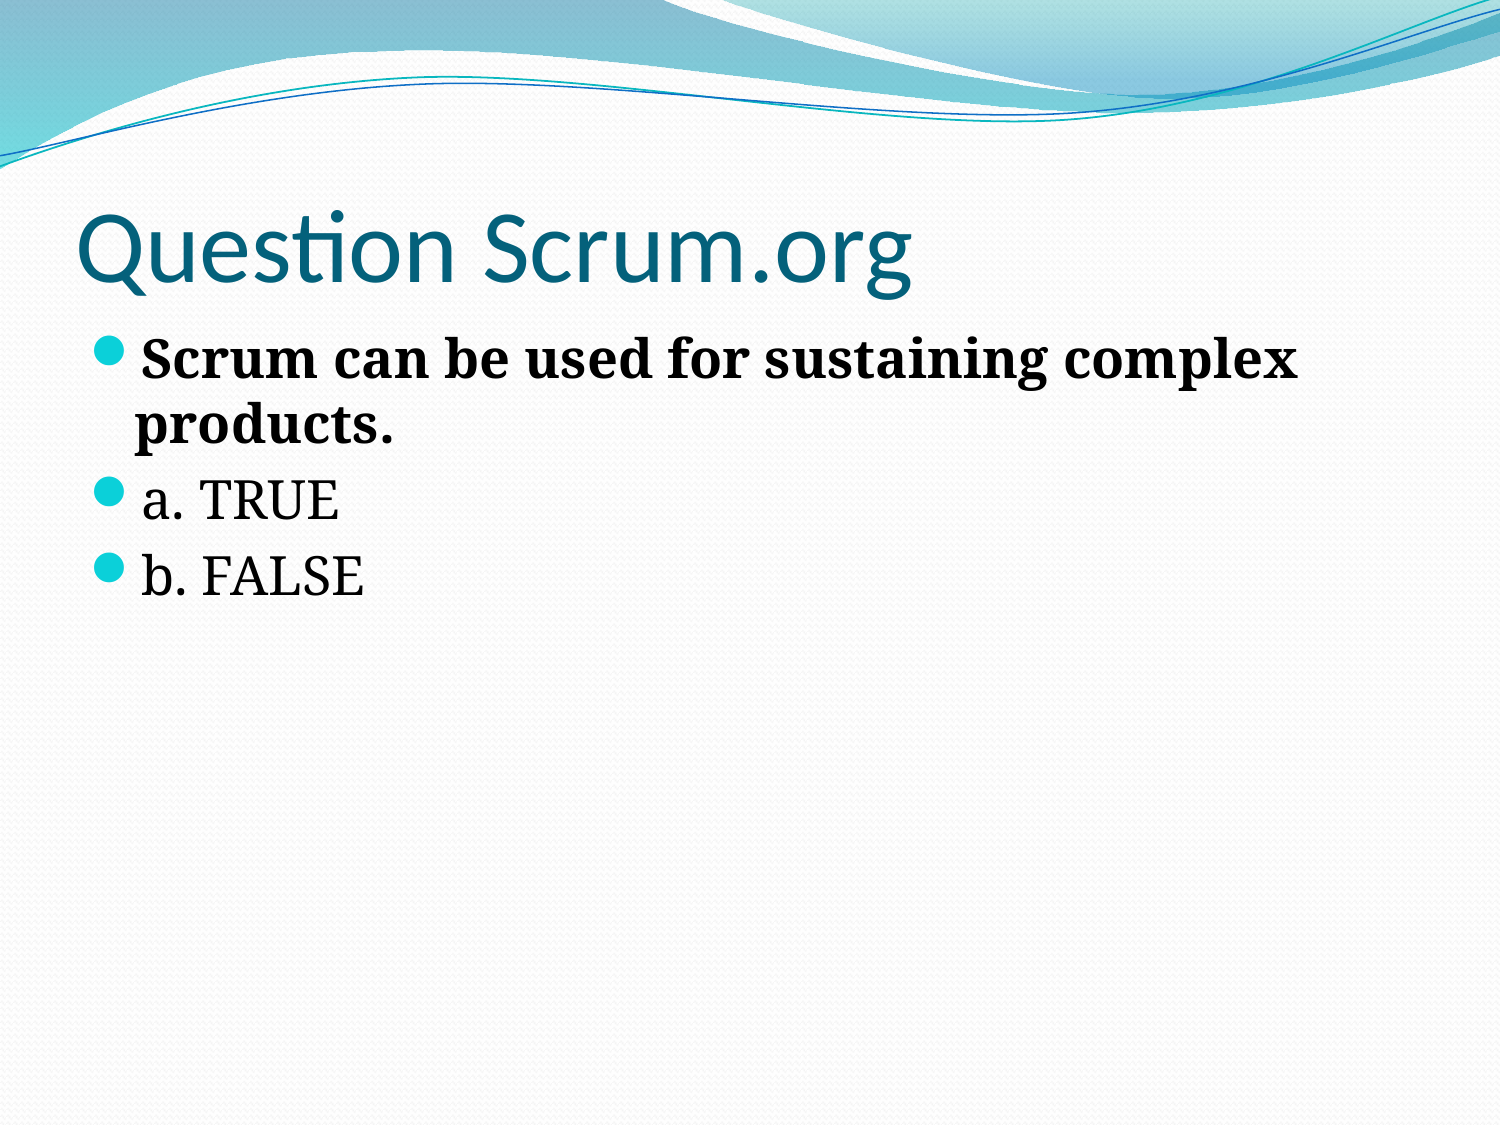

# Question Scrum.org
Scrum can be used for sustaining complex products.
a. TRUE
b. FALSE